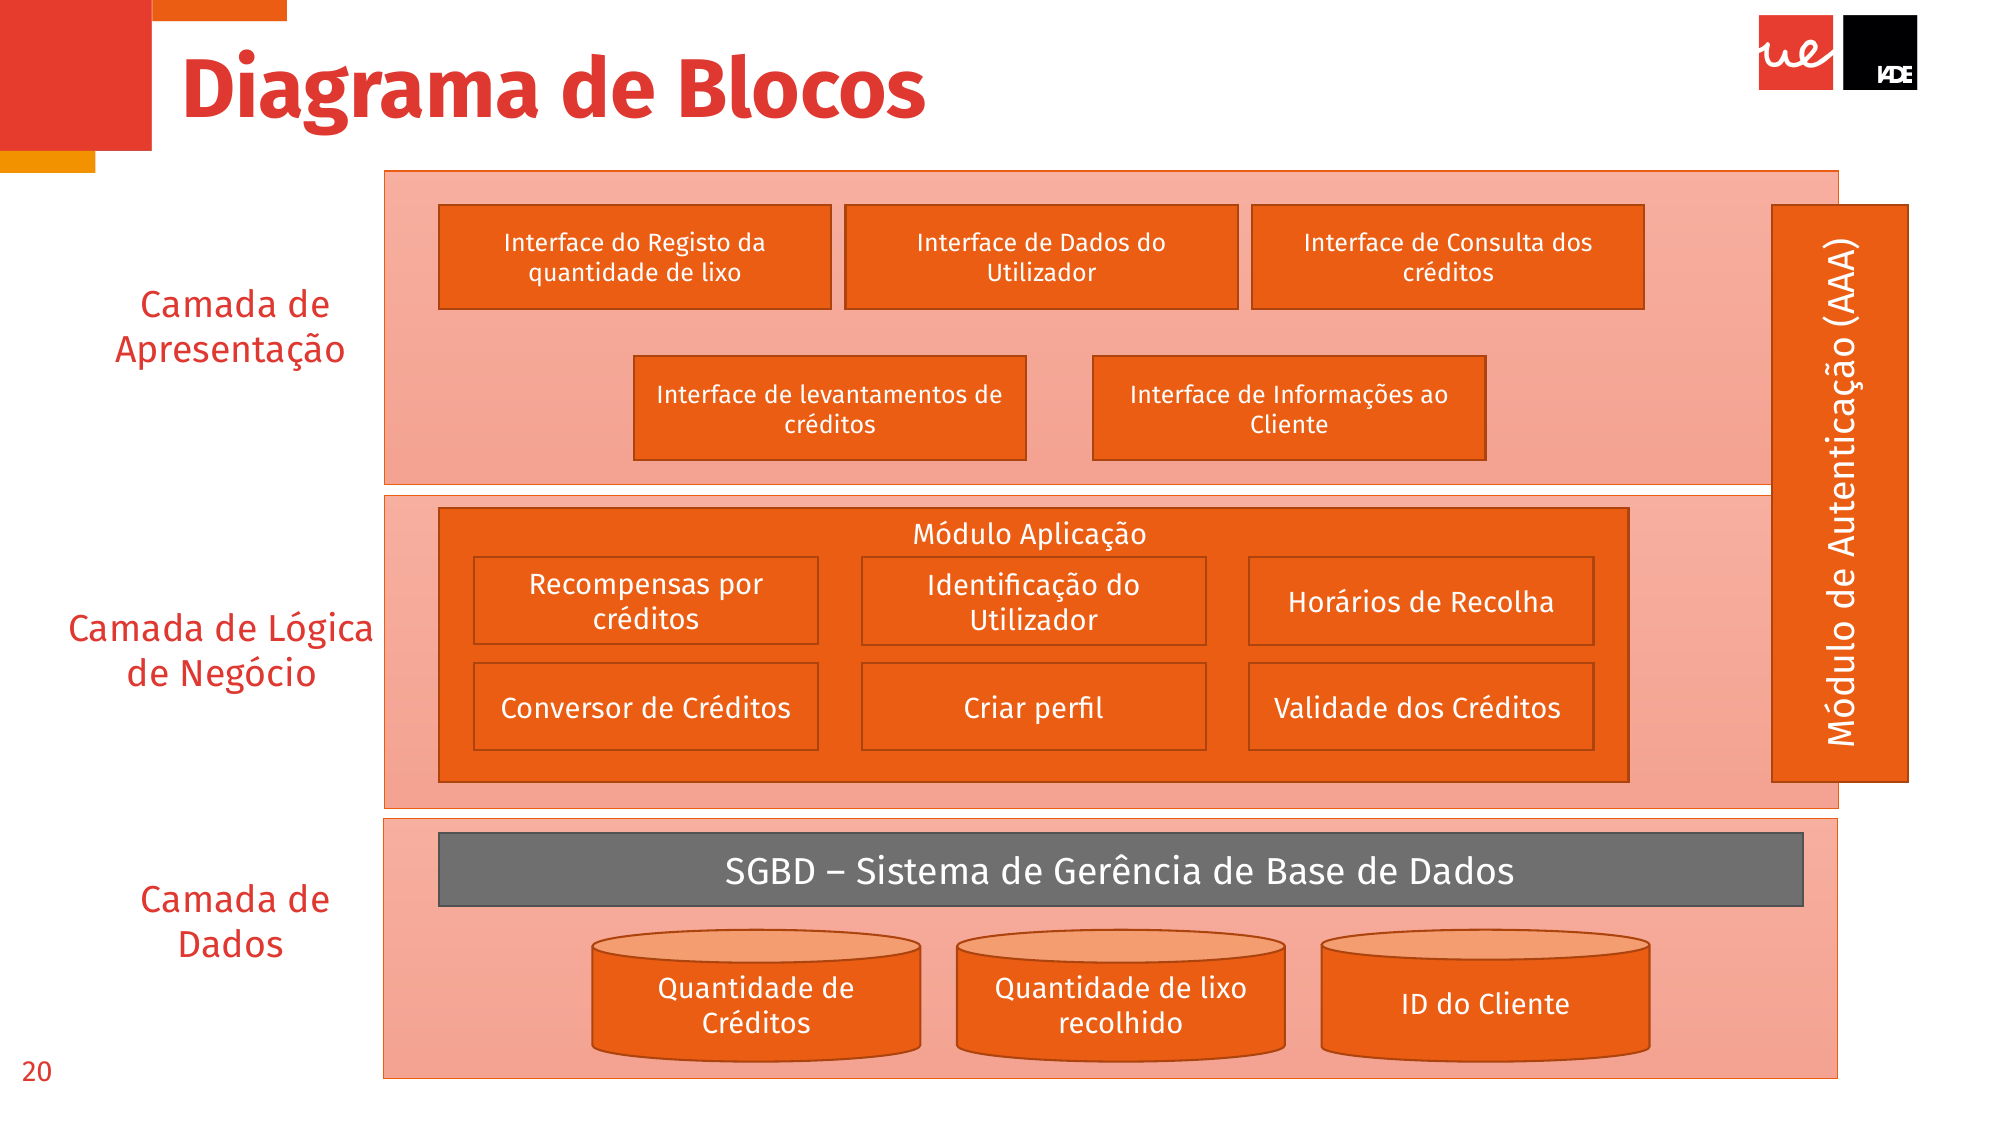

# Diagrama de Blocos

Interface de Dados do Utilizador
Interface do Registo da quantidade de lixo
Interface de Consulta dos créditos
Camada de Apresentação
Interface de levantamentos de créditos
Interface de Informações ao Cliente
Módulo de Autenticação (AAA)

Módulo Aplicação
Recompensas por créditos
Identificação do Utilizador
Horários de Recolha
Camada de Lógica de Negócio
Validade dos Créditos
Conversor de Créditos
Criar perfil

SGBD – Sistema de Gerência de Base de Dados
Camada de Dados
Quantidade de Créditos
ID do Cliente
Quantidade de lixo recolhido
20